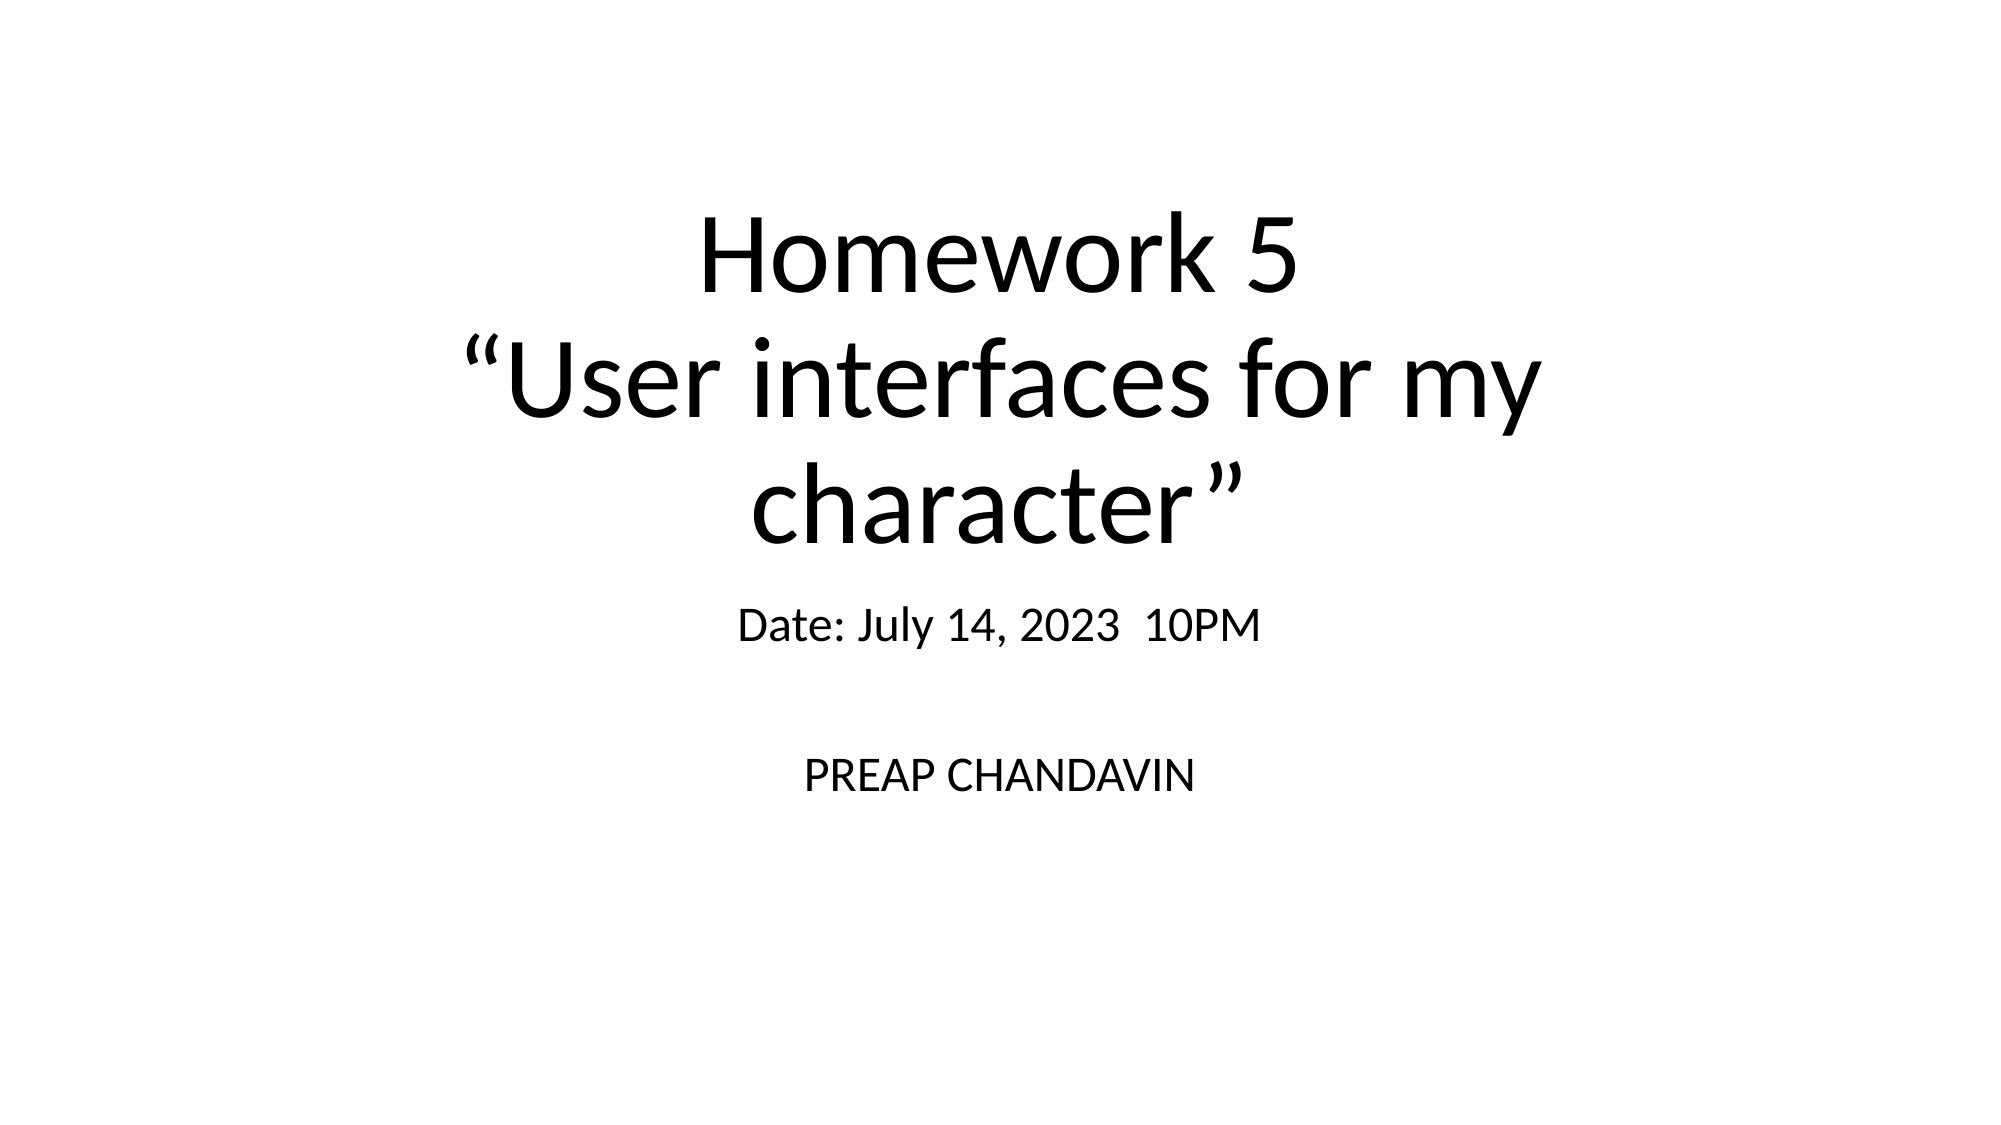

# Homework 5 “User interfaces for my character”
Date: July 14, 2023  10PM

PREAP CHANDAVIN